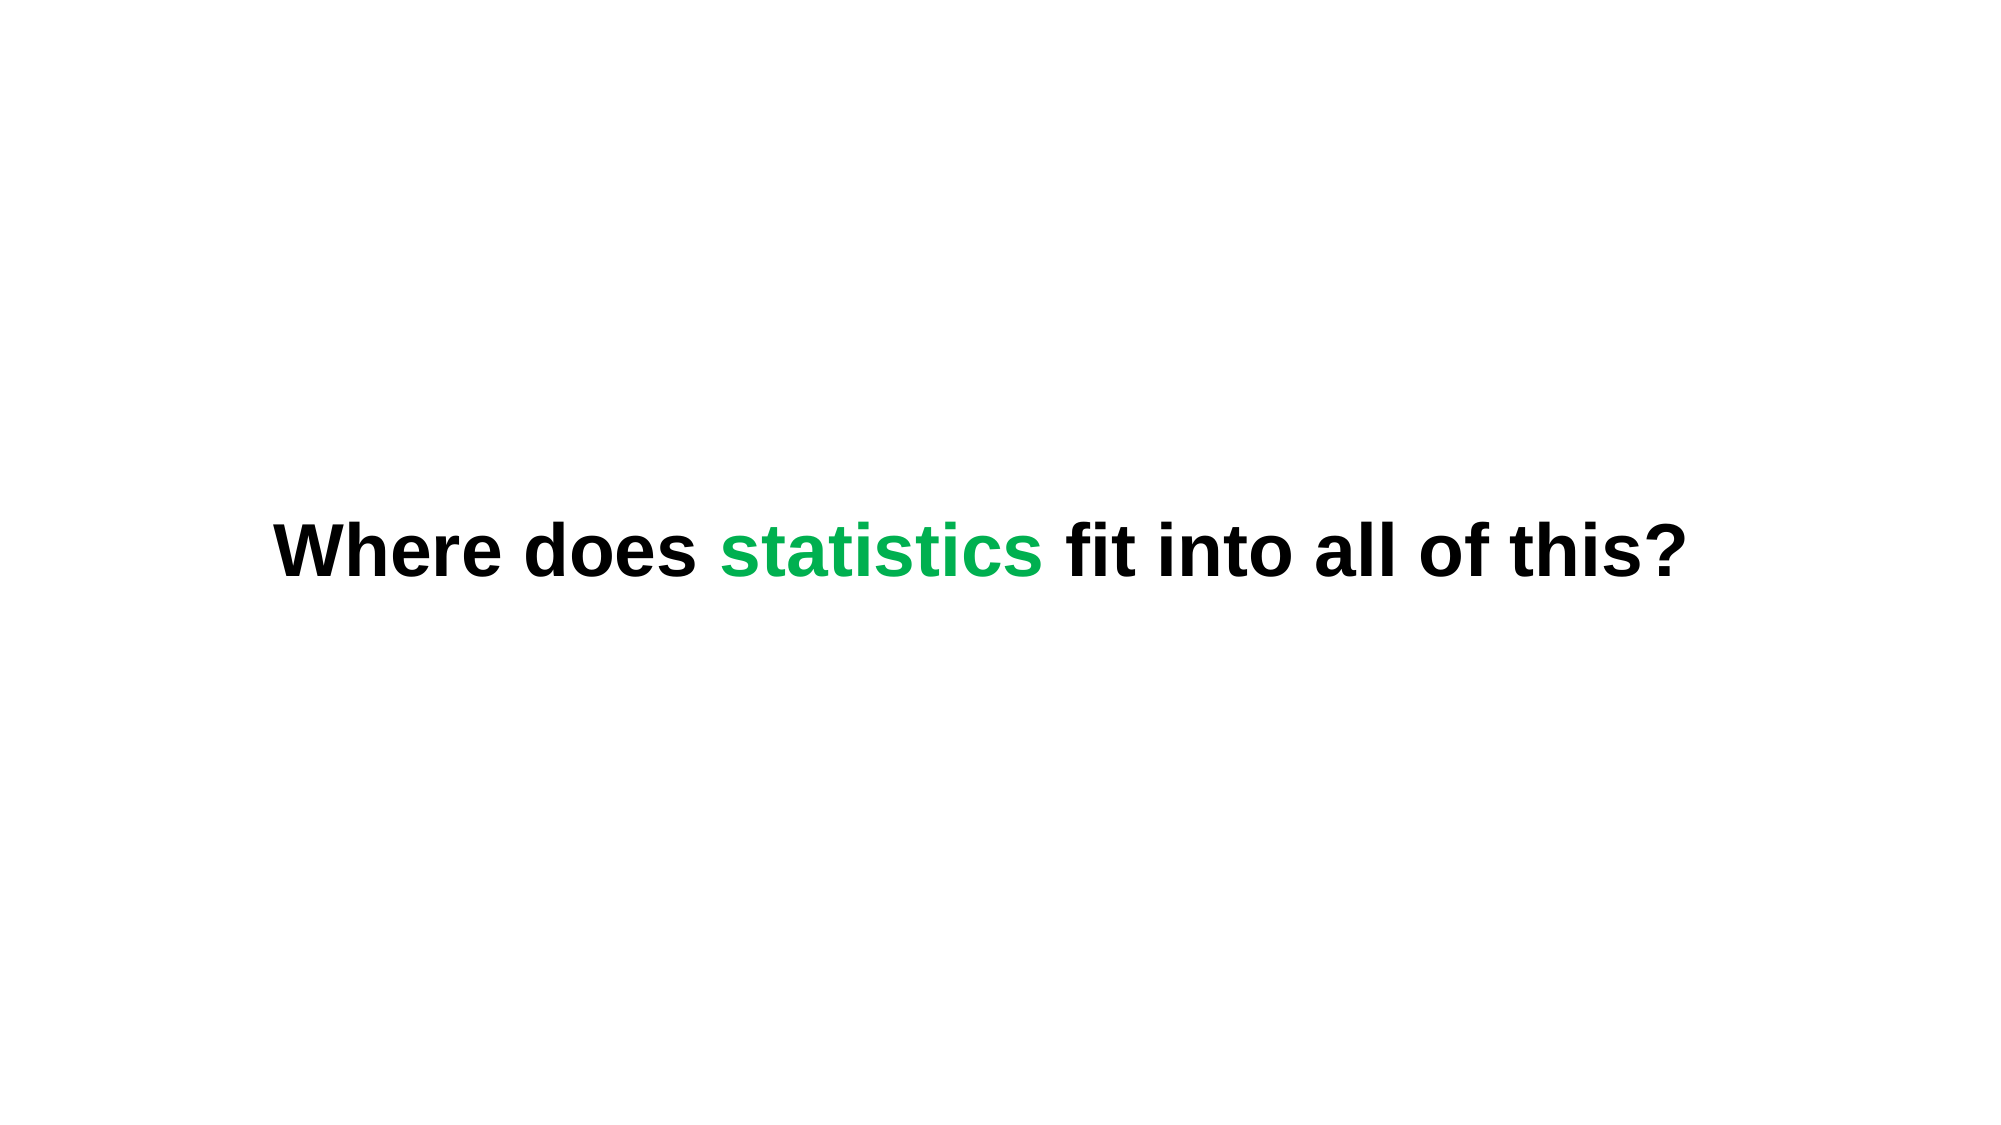

# Where does statistics fit into all of this?